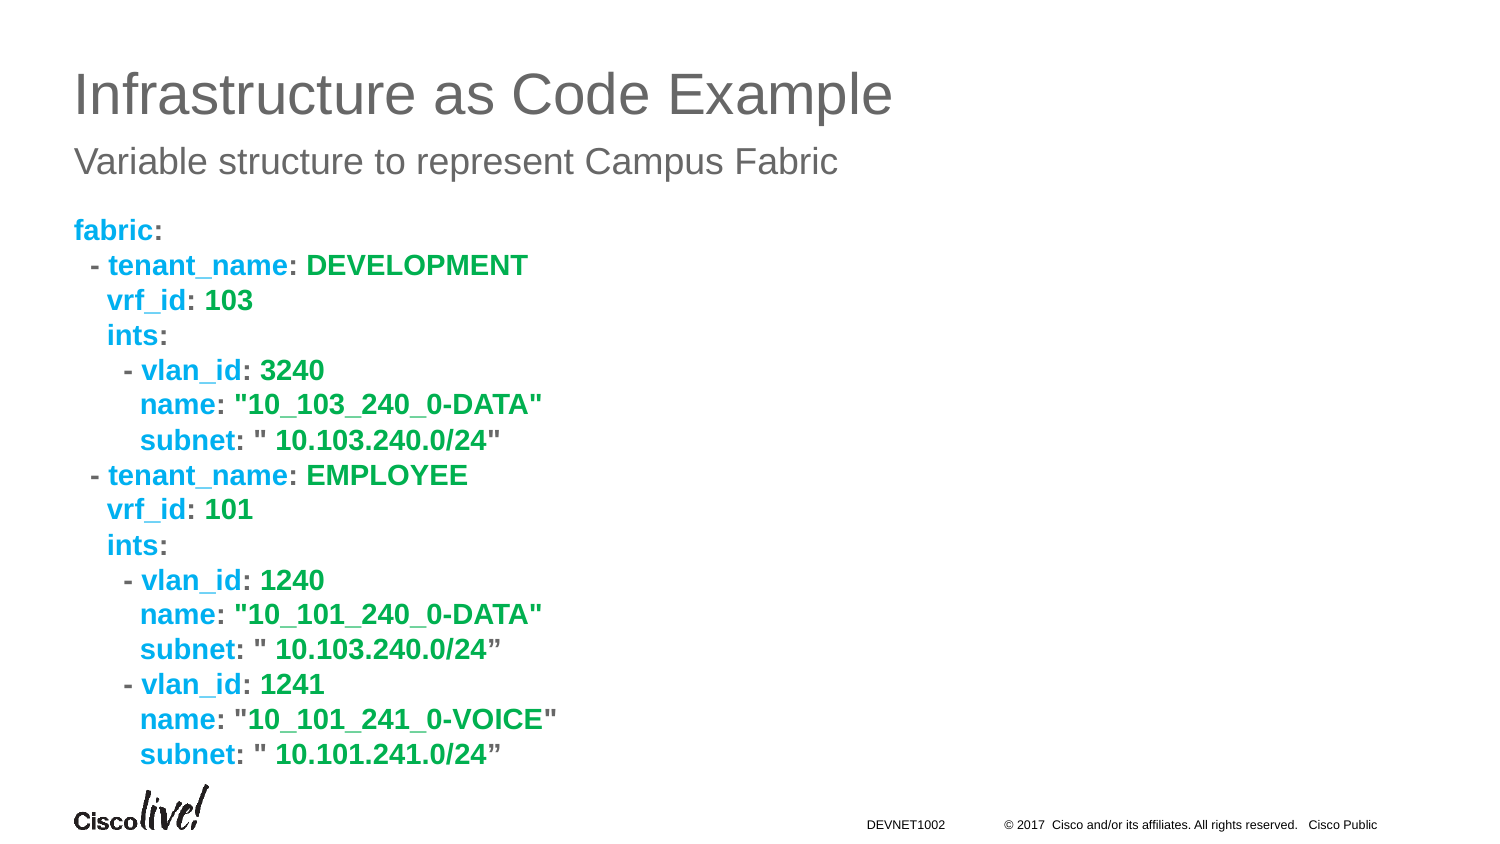

# Infrastructure as Code Example
Variable structure to represent Campus Fabric
fabric:
  - tenant_name: DEVELOPMENT
    vrf_id: 103
    ints:
      - vlan_id: 3240
        name: "10_103_240_0-DATA"
        subnet: " 10.103.240.0/24"
  - tenant_name: EMPLOYEE
    vrf_id: 101
    ints:
      - vlan_id: 1240
        name: "10_101_240_0-DATA"
        subnet: " 10.103.240.0/24”
      - vlan_id: 1241
        name: "10_101_241_0-VOICE"
        subnet: " 10.101.241.0/24”

DEVNET1002